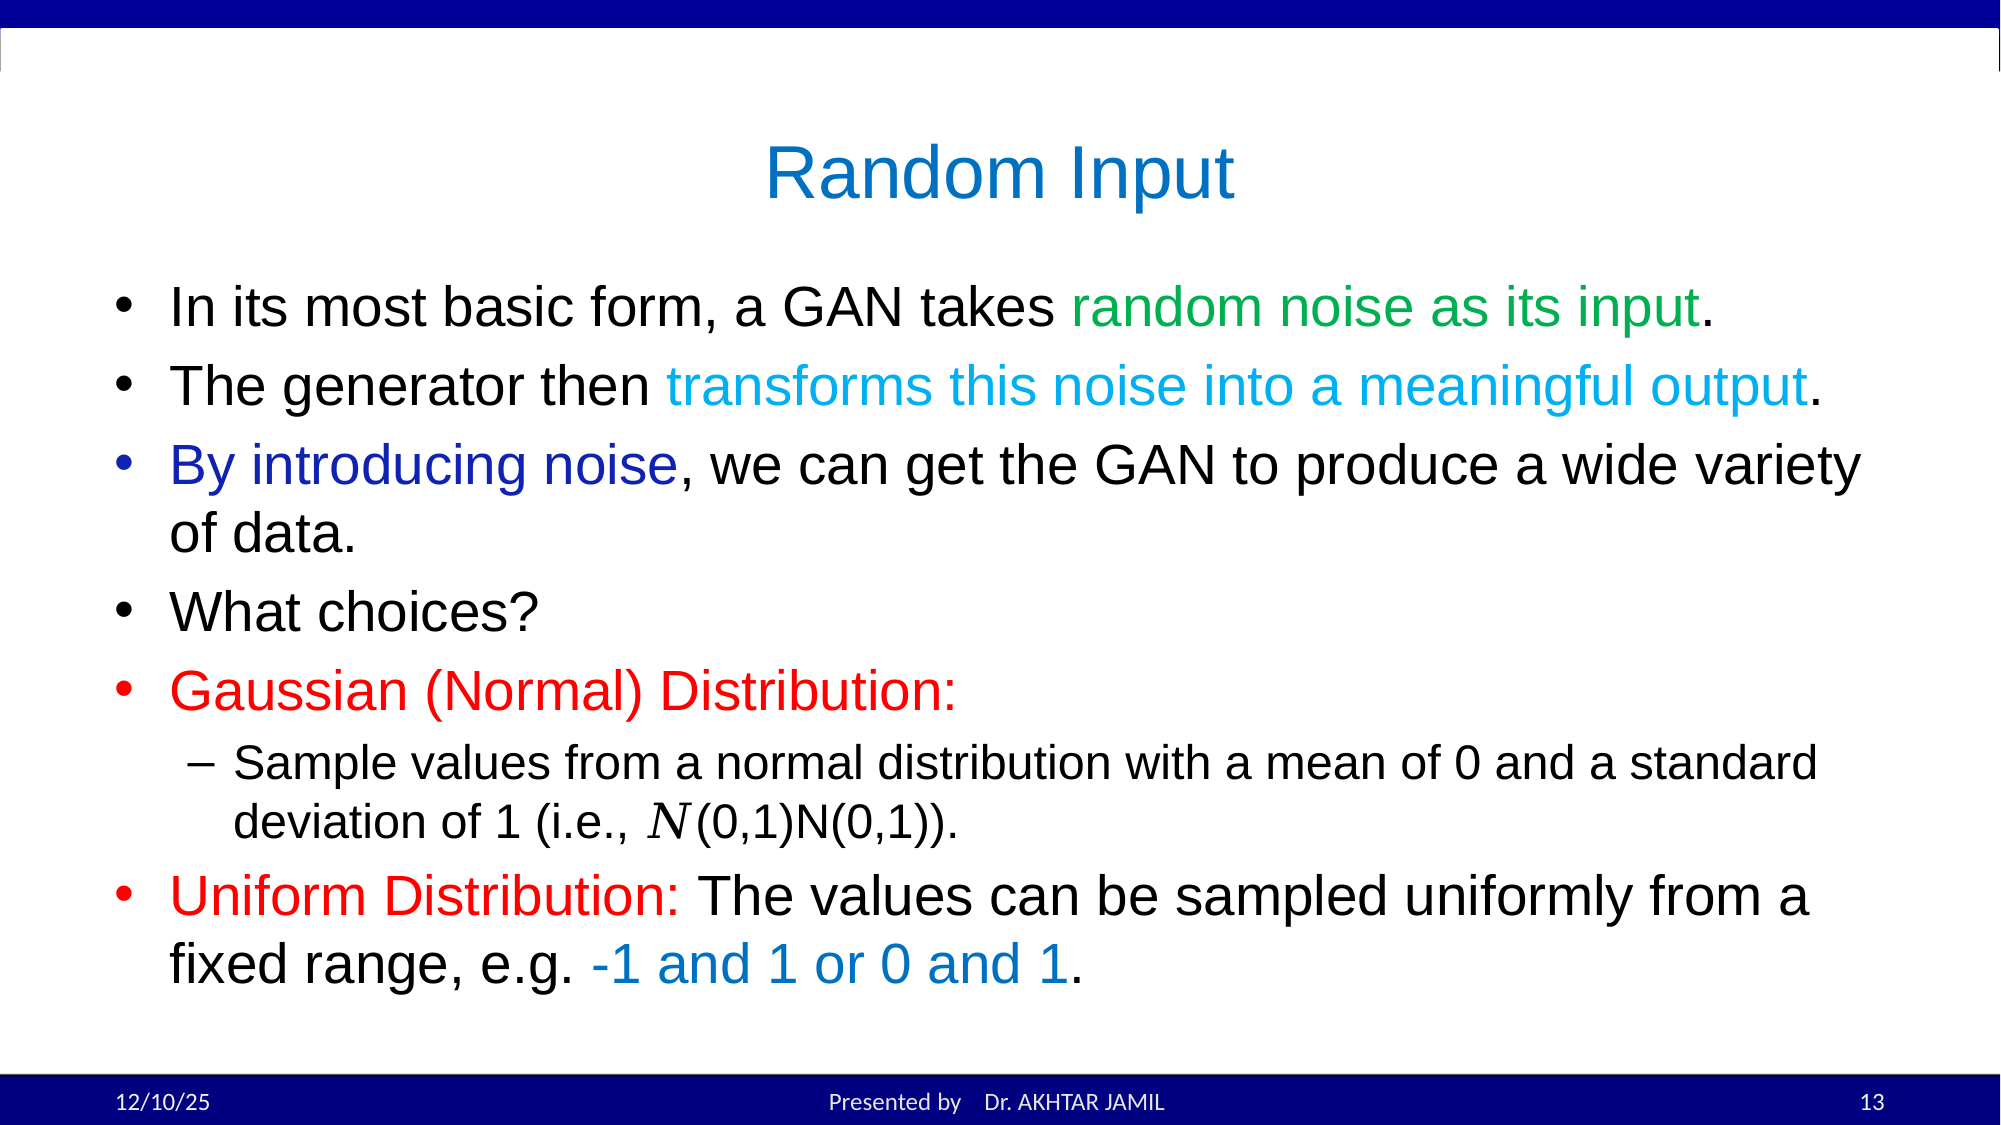

# Random Input
In its most basic form, a GAN takes random noise as its input.
The generator then transforms this noise into a meaningful output.
By introducing noise, we can get the GAN to produce a wide variety of data.
What choices?
Gaussian (Normal) Distribution:
Sample values from a normal distribution with a mean of 0 and a standard deviation of 1 (i.e., 𝑁(0,1)N(0,1)).
Uniform Distribution: The values can be sampled uniformly from a fixed range, e.g. -1 and 1 or 0 and 1.

12/10/25
Presented by    Dr. AKHTAR JAMIL
13